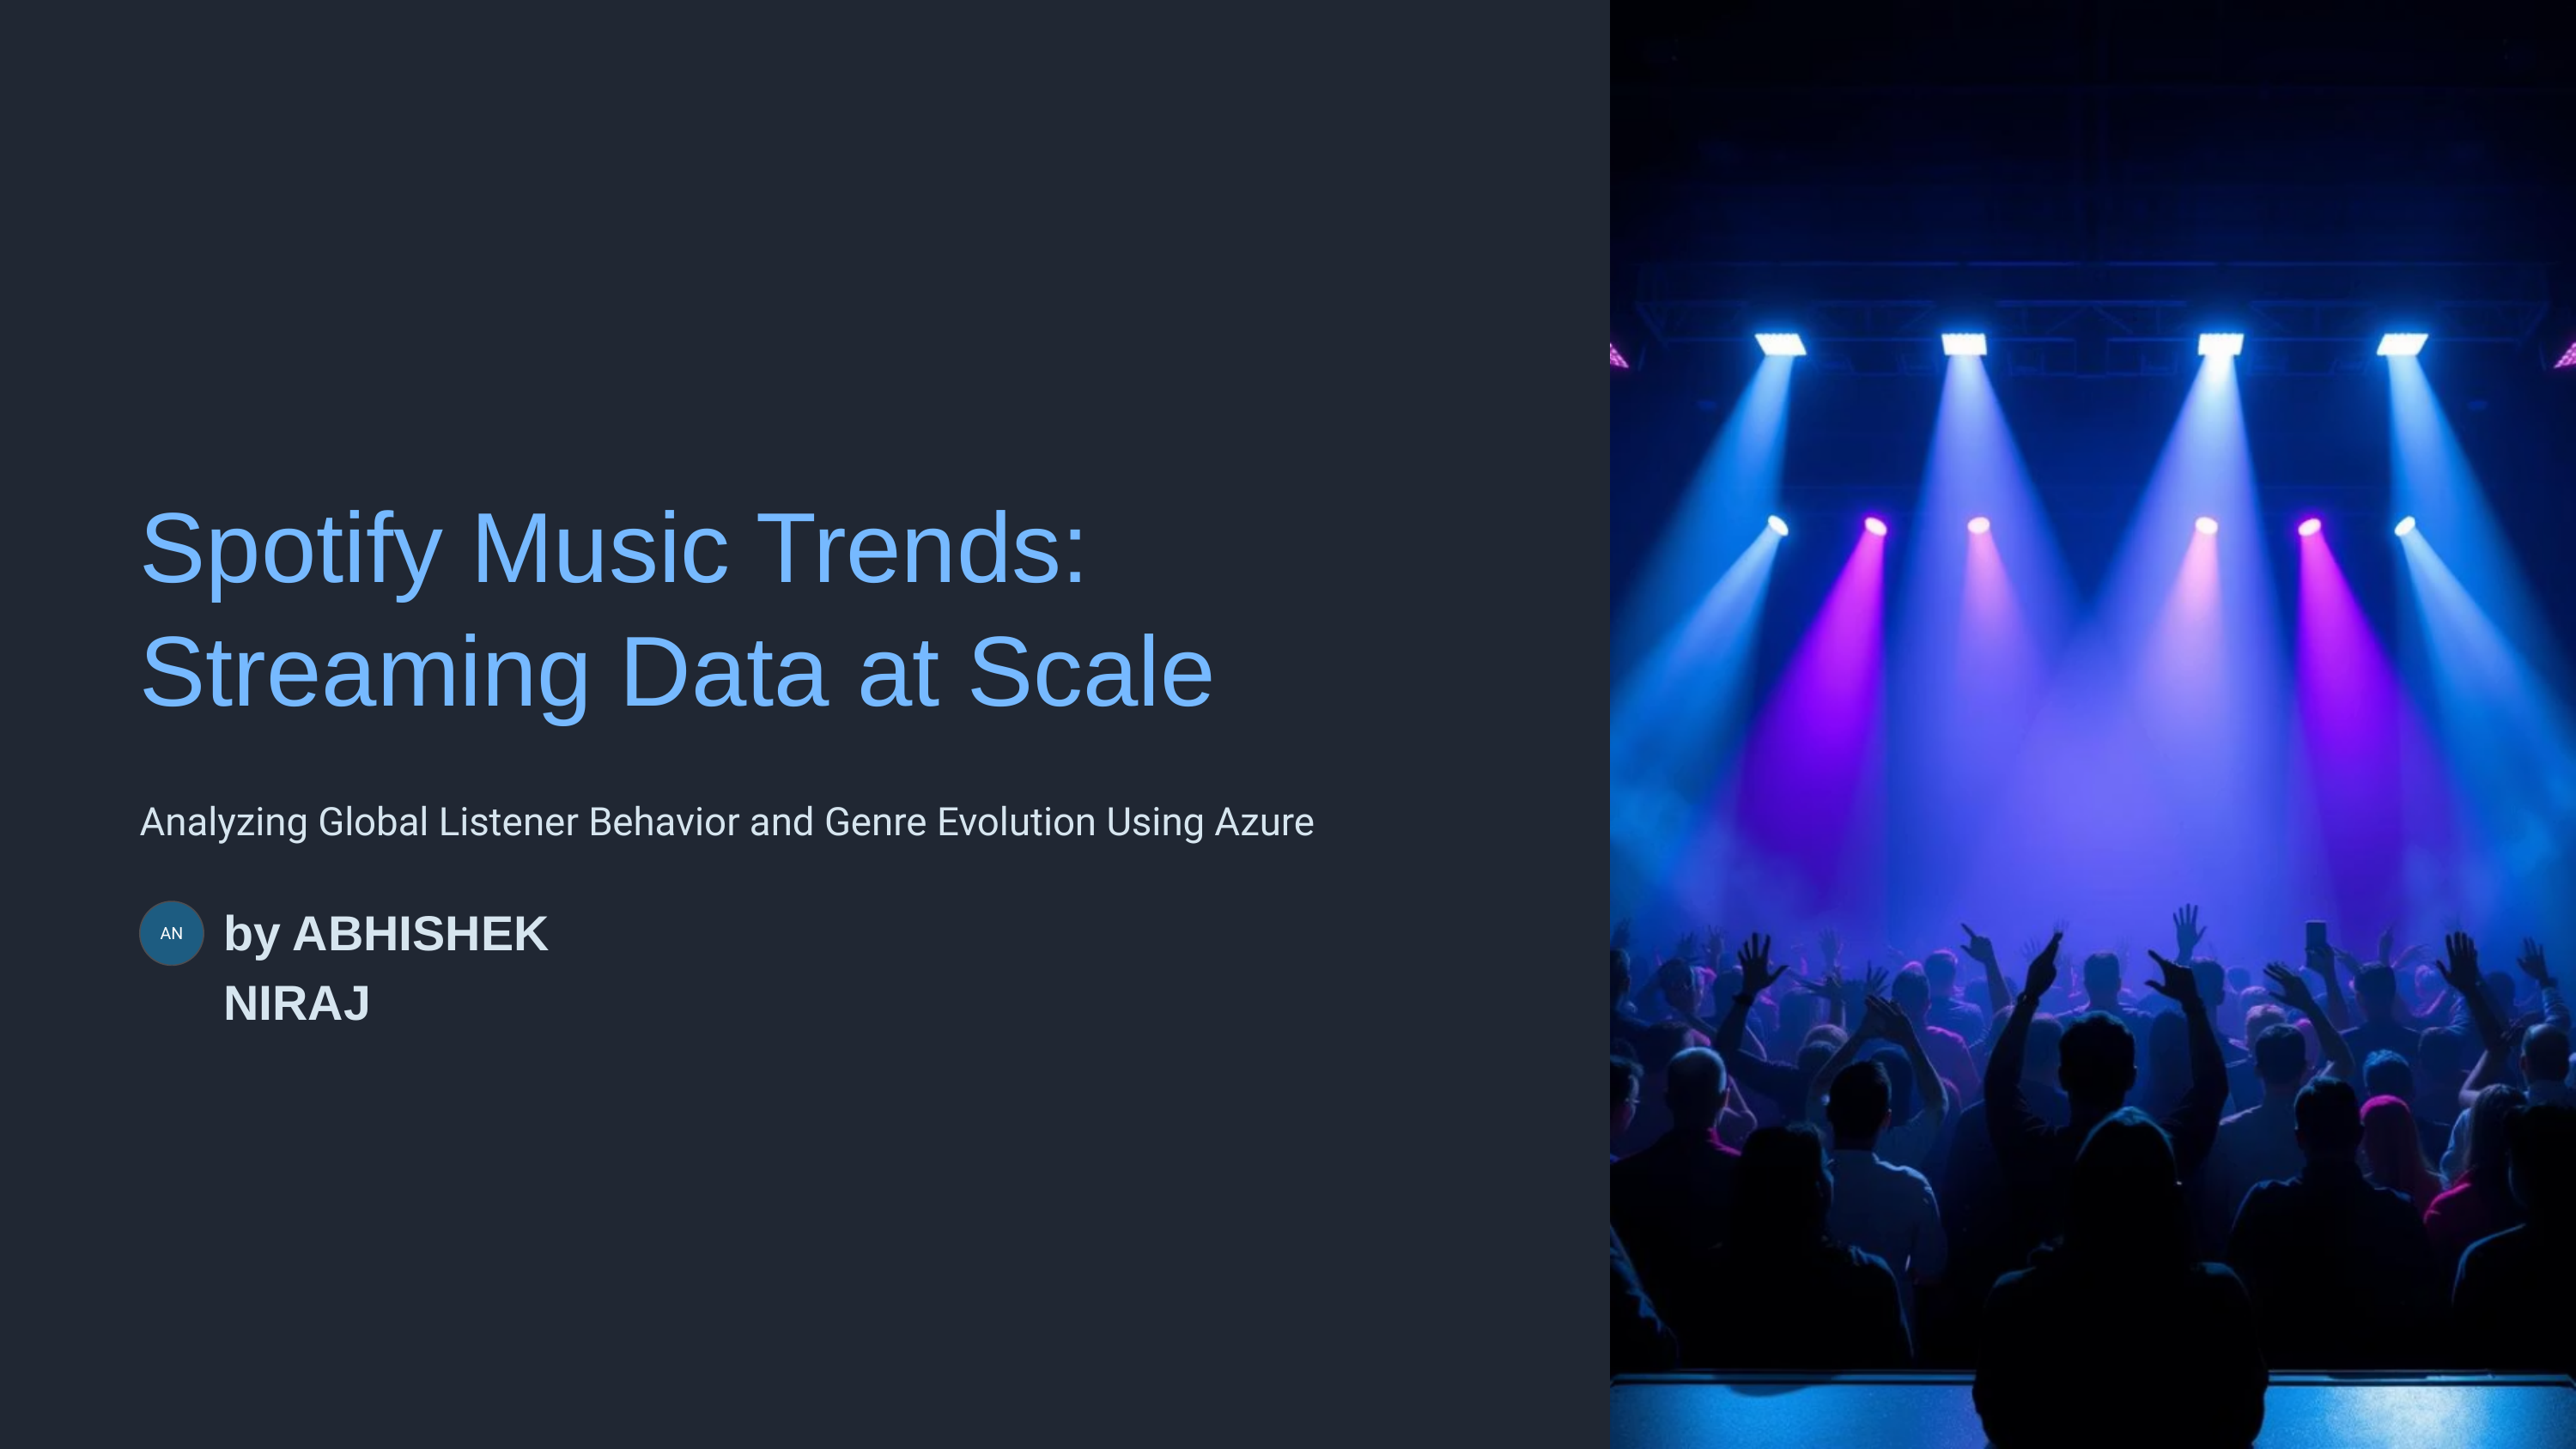

Spotify Music Trends: Streaming Data at Scale

Analyzing Global Listener Behavior and Genre Evolution Using Azure

by ABHISHEK NIRAJ

AN